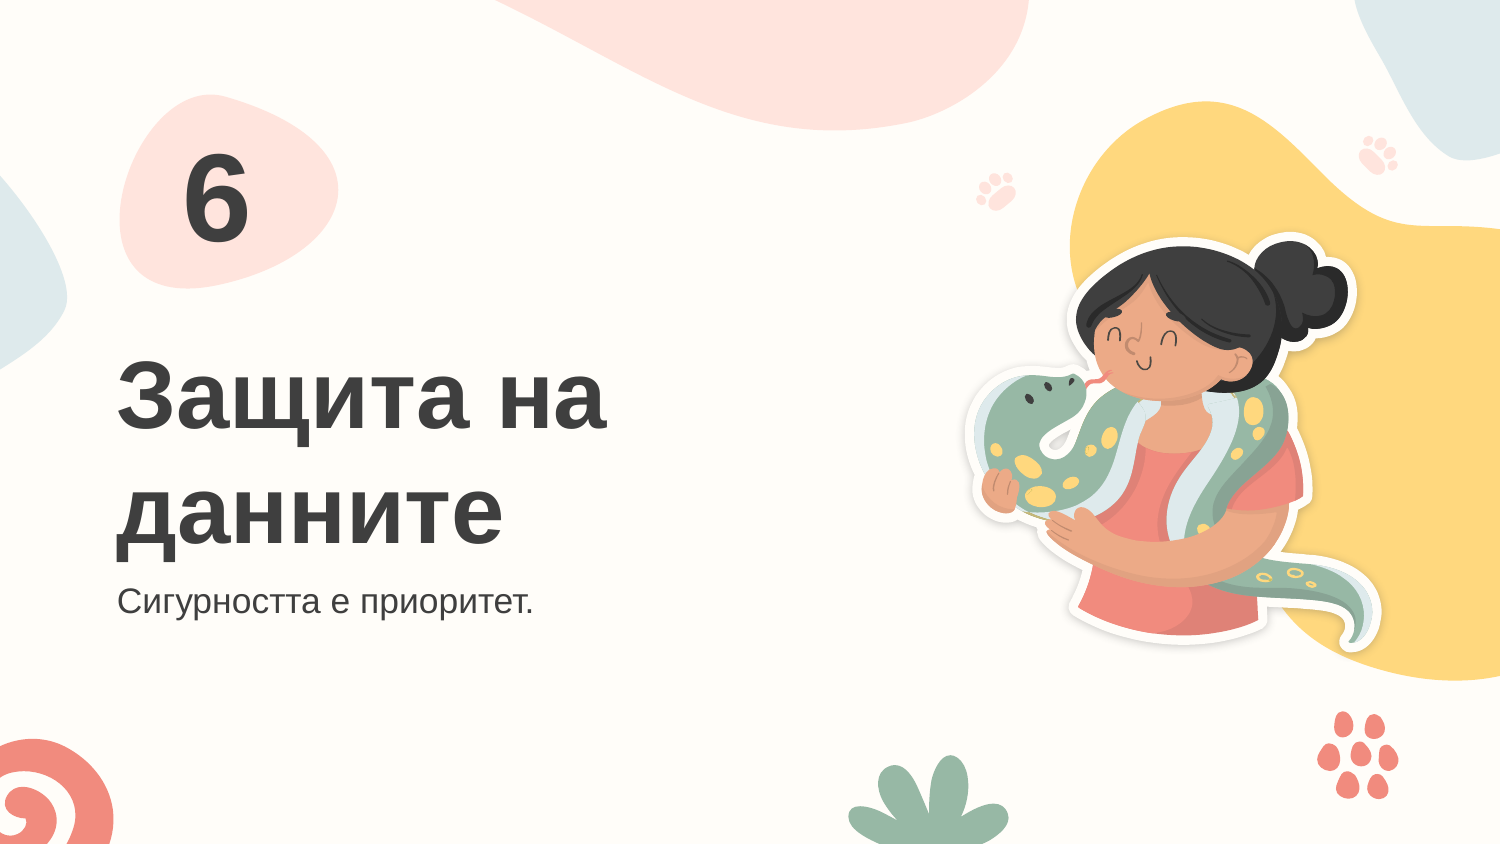

6

# Защита на данните
Сигурността е приоритет.